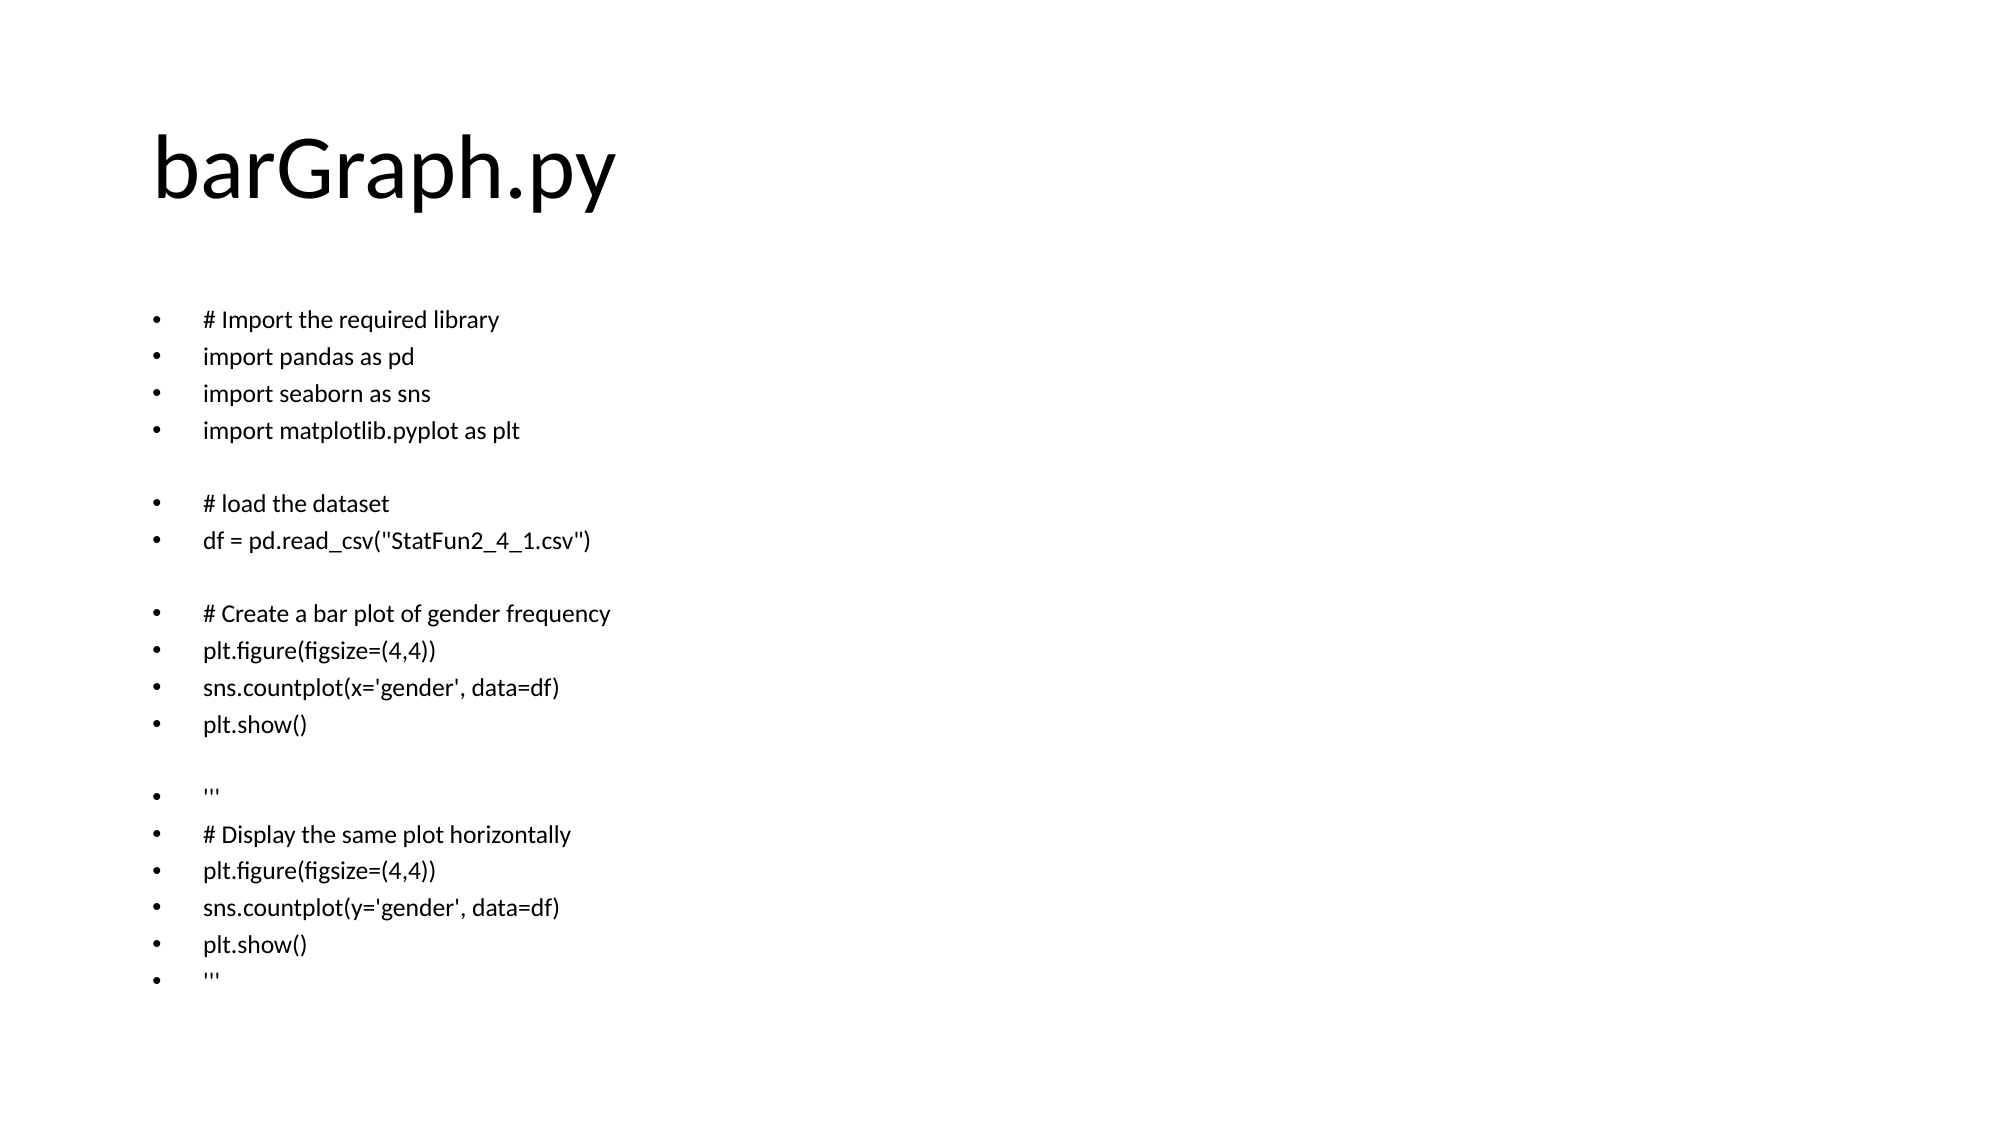

# barGraph.py
# Import the required library
import pandas as pd
import seaborn as sns
import matplotlib.pyplot as plt

# load the dataset
df = pd.read_csv("StatFun2_4_1.csv")

# Create a bar plot of gender frequency
plt.figure(figsize=(4,4))
sns.countplot(x='gender', data=df)
plt.show()

'''
# Display the same plot horizontally
plt.figure(figsize=(4,4))
sns.countplot(y='gender', data=df)
plt.show()
'''